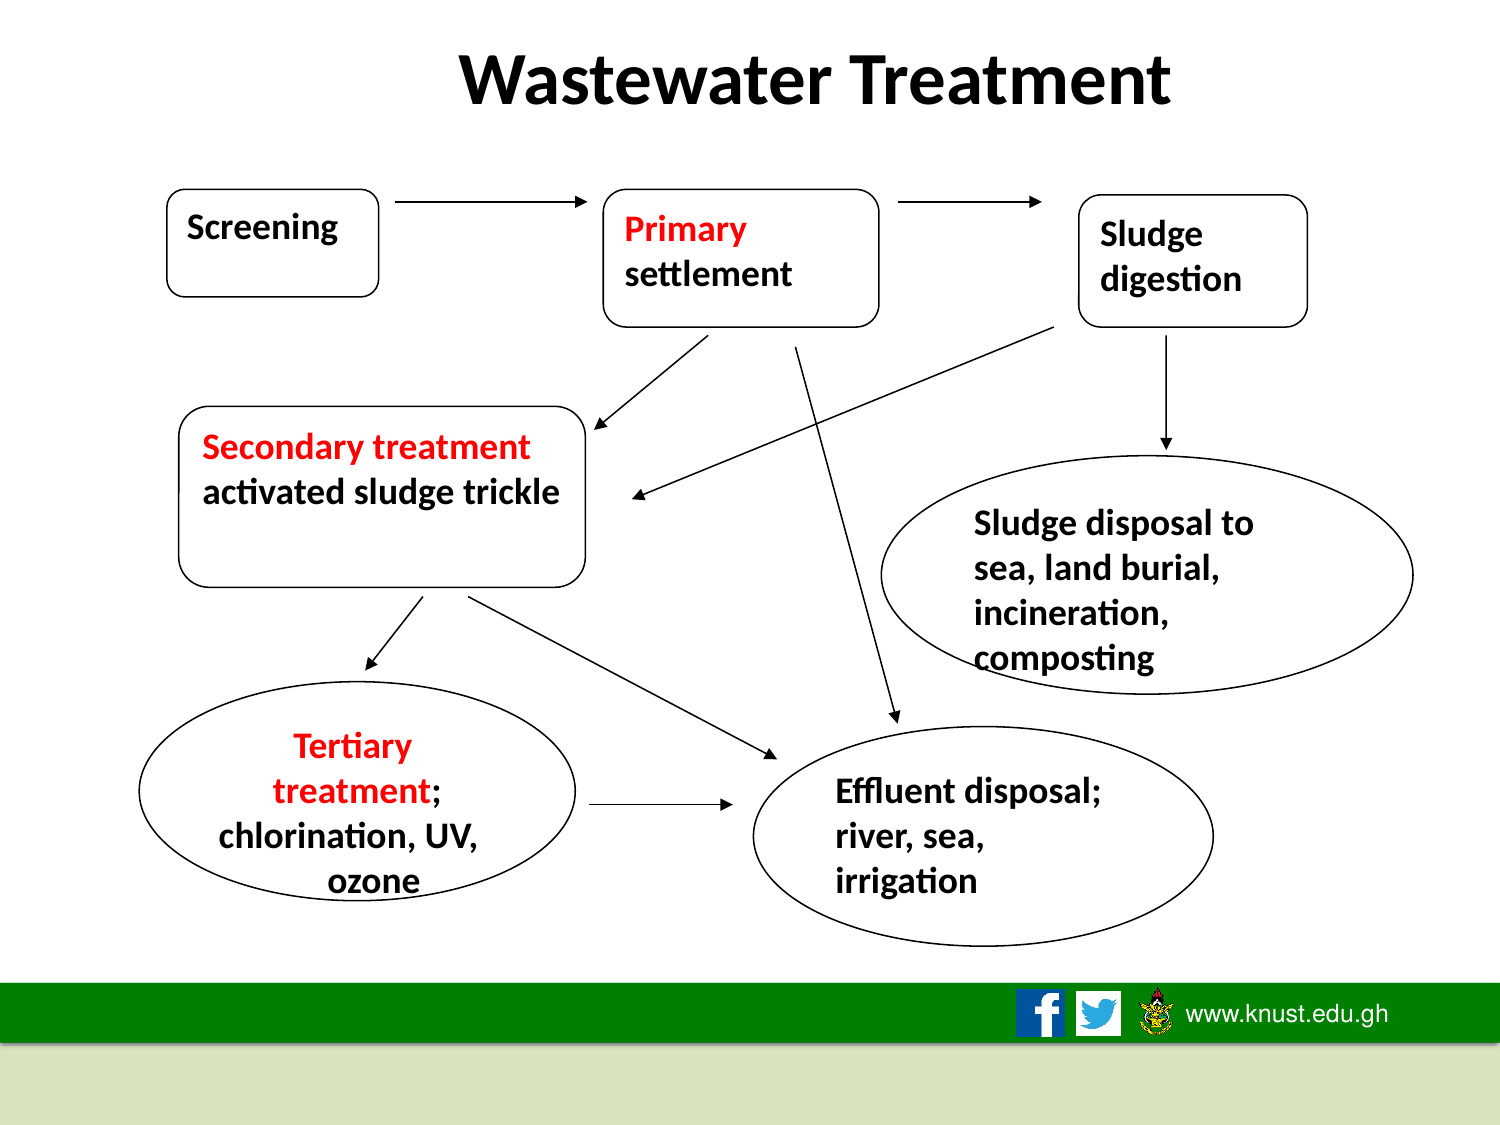

Wastewater Treatment
Screening
Primary settlement
Sludge digestion
Secondary treatment activated sludge trickle
 Tertiary   treatment; chlorination, UV,       ozone
Effluent disposal; river, sea, irrigation
Sludge disposal to sea, land burial, incineration, composting